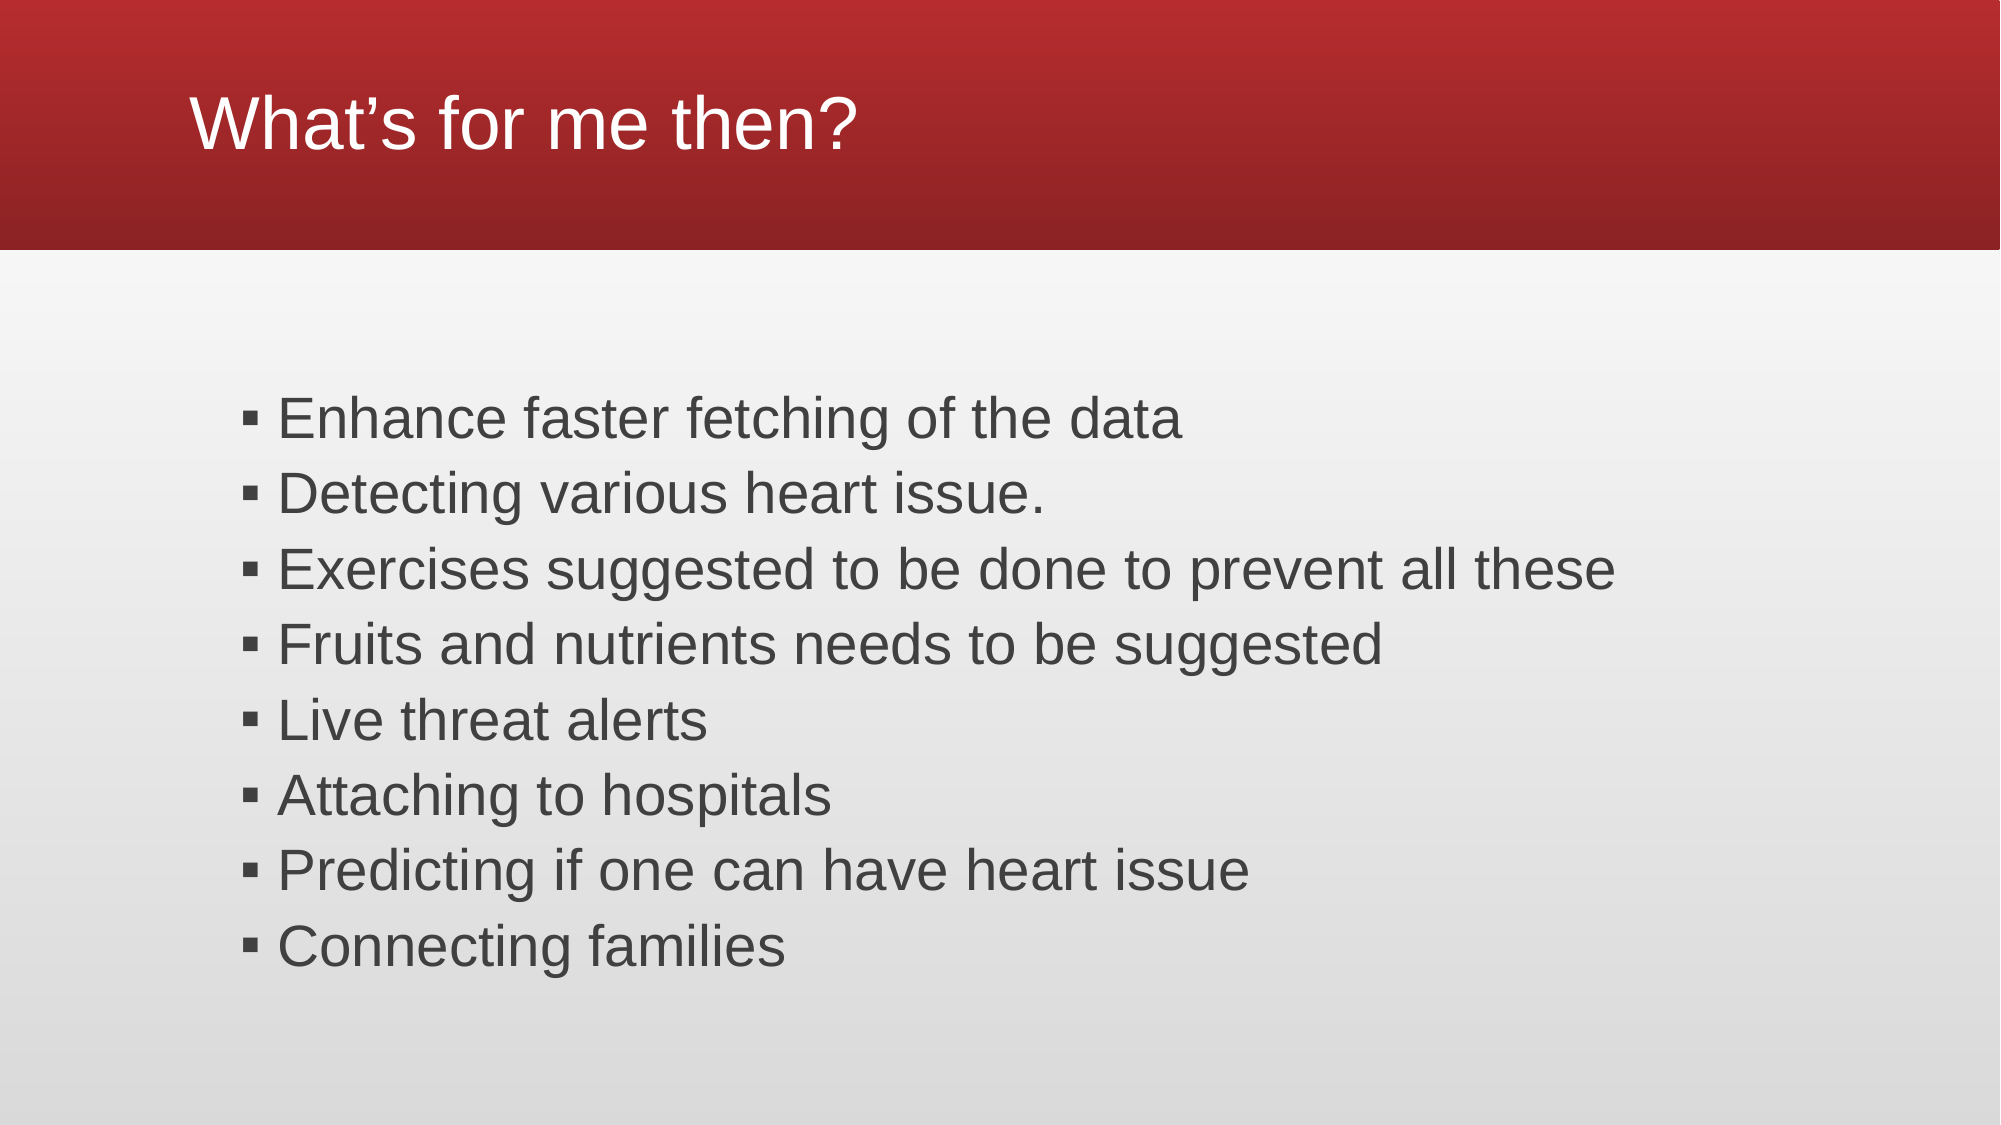

# What’s for me then?

Enhance faster fetching of the data
Detecting various heart issue.
Exercises suggested to be done to prevent all these
Fruits and nutrients needs to be suggested
Live threat alerts
Attaching to hospitals
Predicting if one can have heart issue
Connecting families